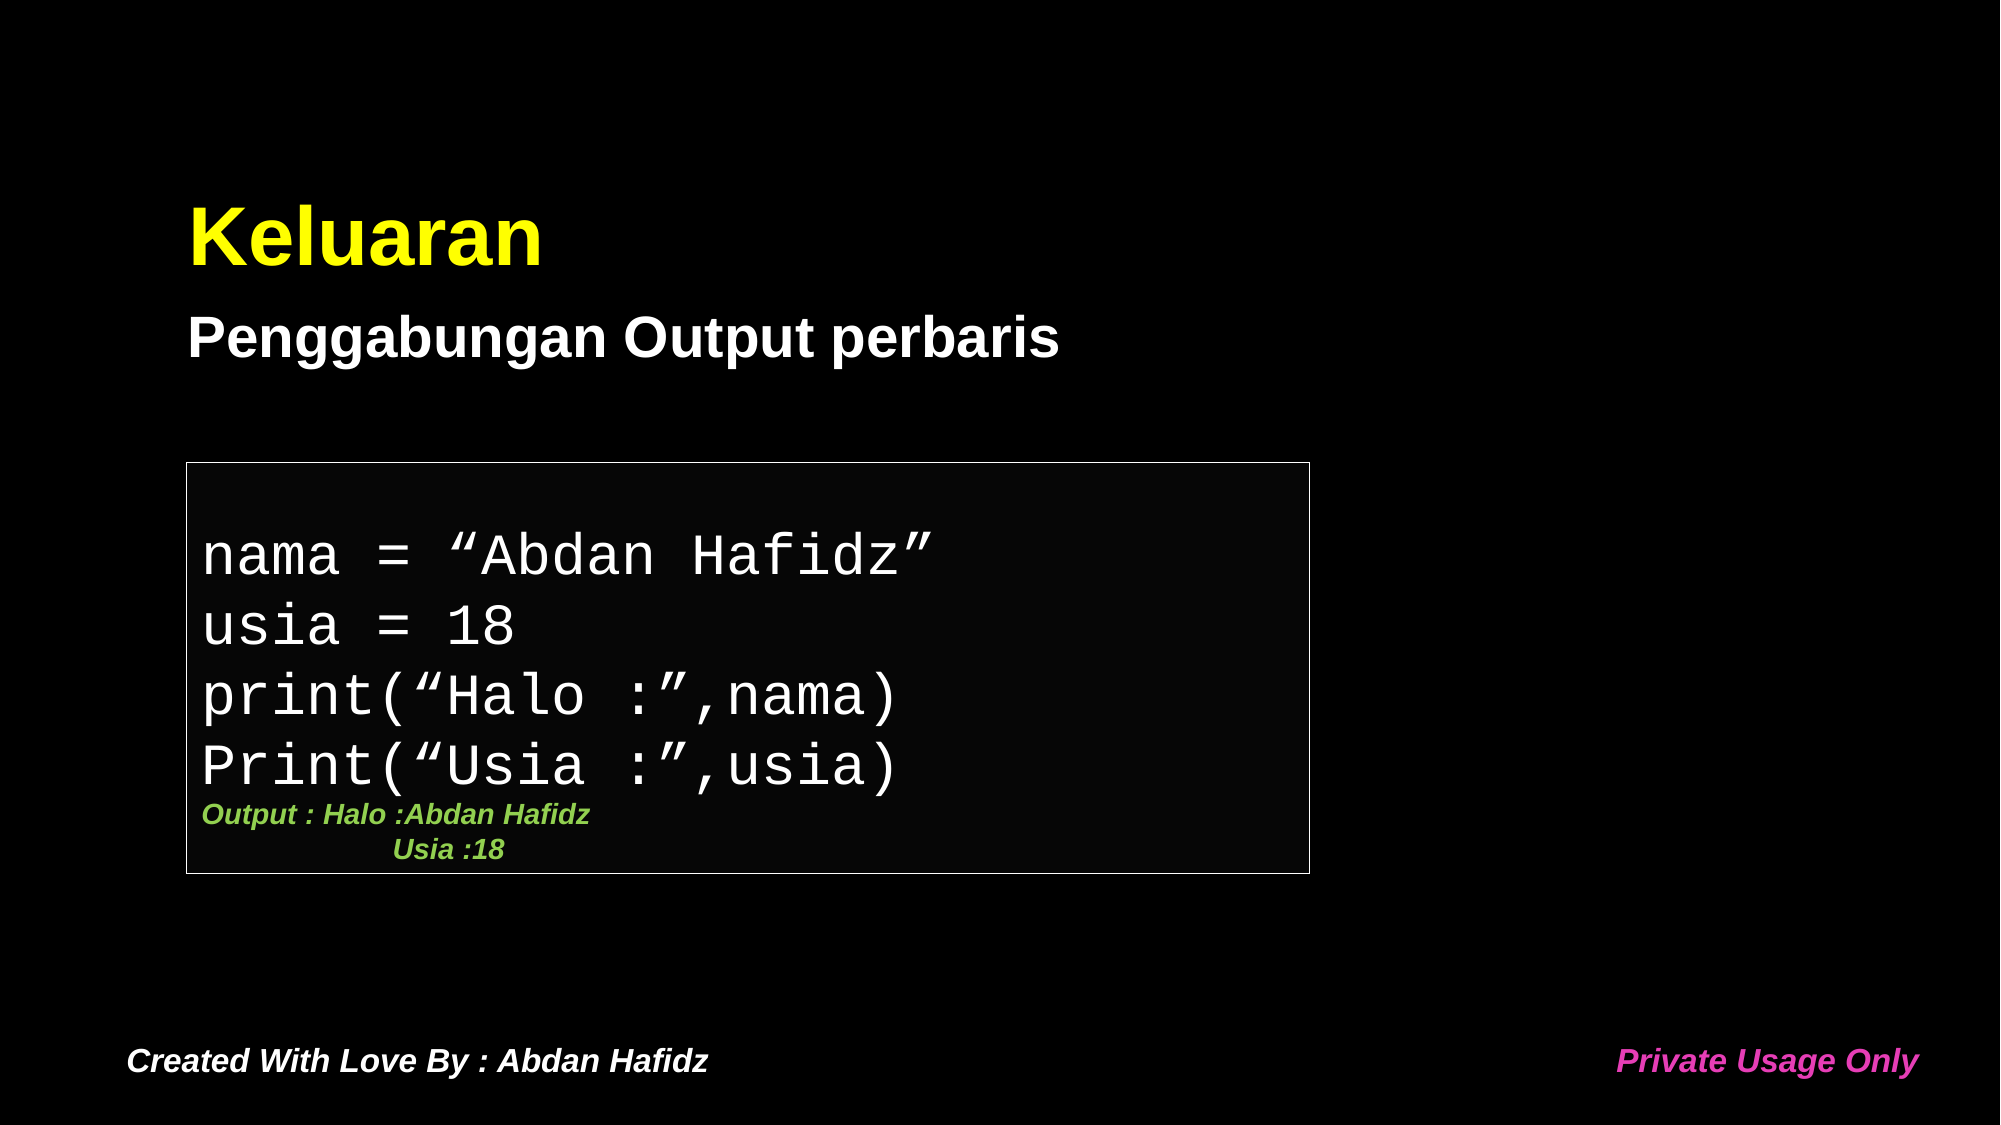

# Keluaran
Penggabungan Output perbaris
nama = “Abdan Hafidz”
usia = 18
print(“Halo :”,nama)
Print(“Usia :”,usia)

Output : Halo :Abdan Hafidz
	     Usia :18
Created With Love By : Abdan Hafidz
Private Usage Only